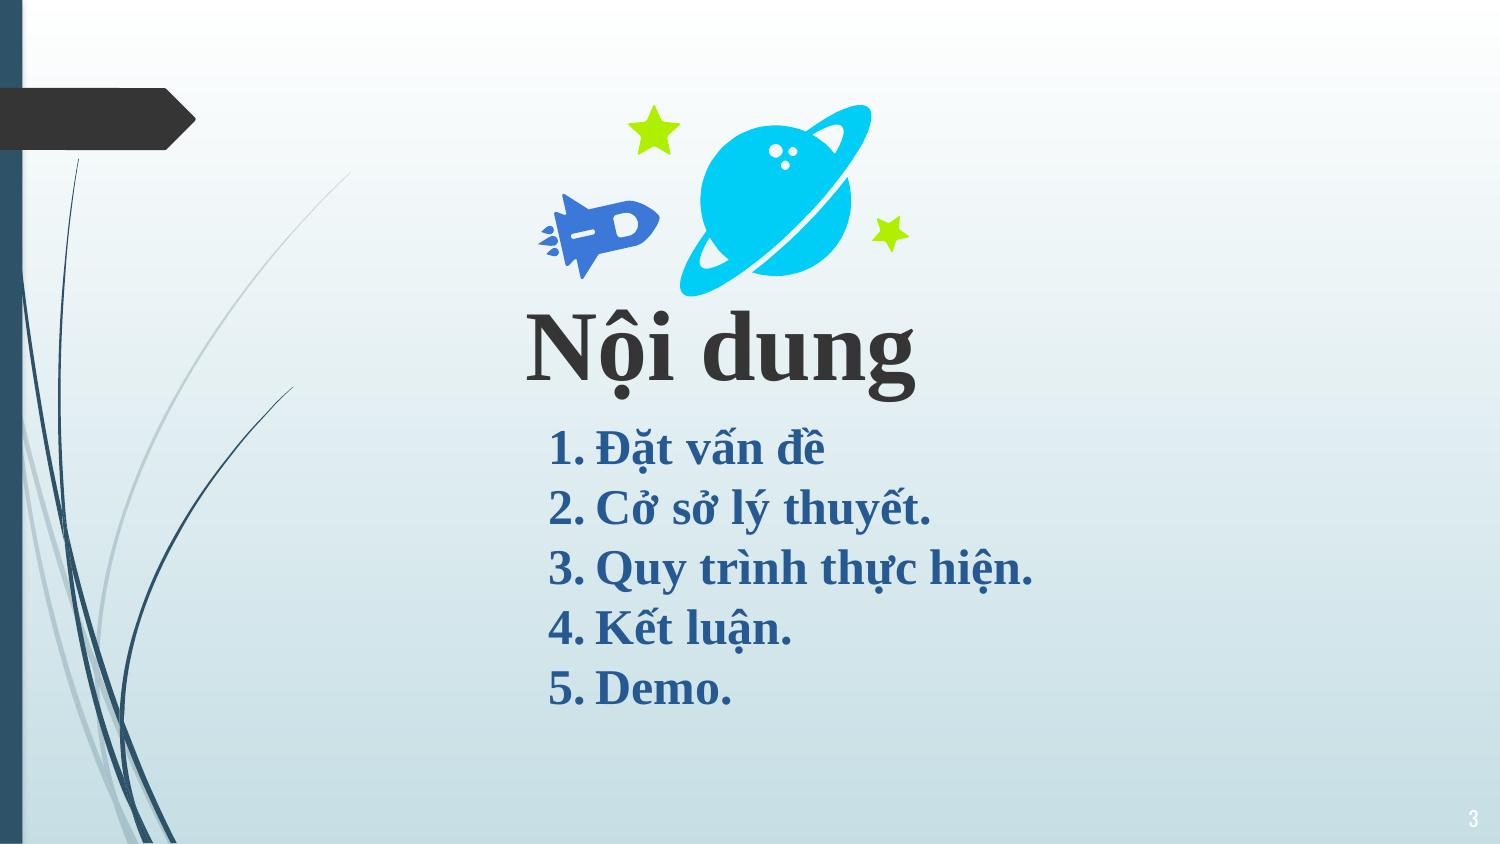

Nội dung

Đặt vấn đề
Cở sở lý thuyết.
Quy trình thực hiện.
Kết luận.
Demo.
3